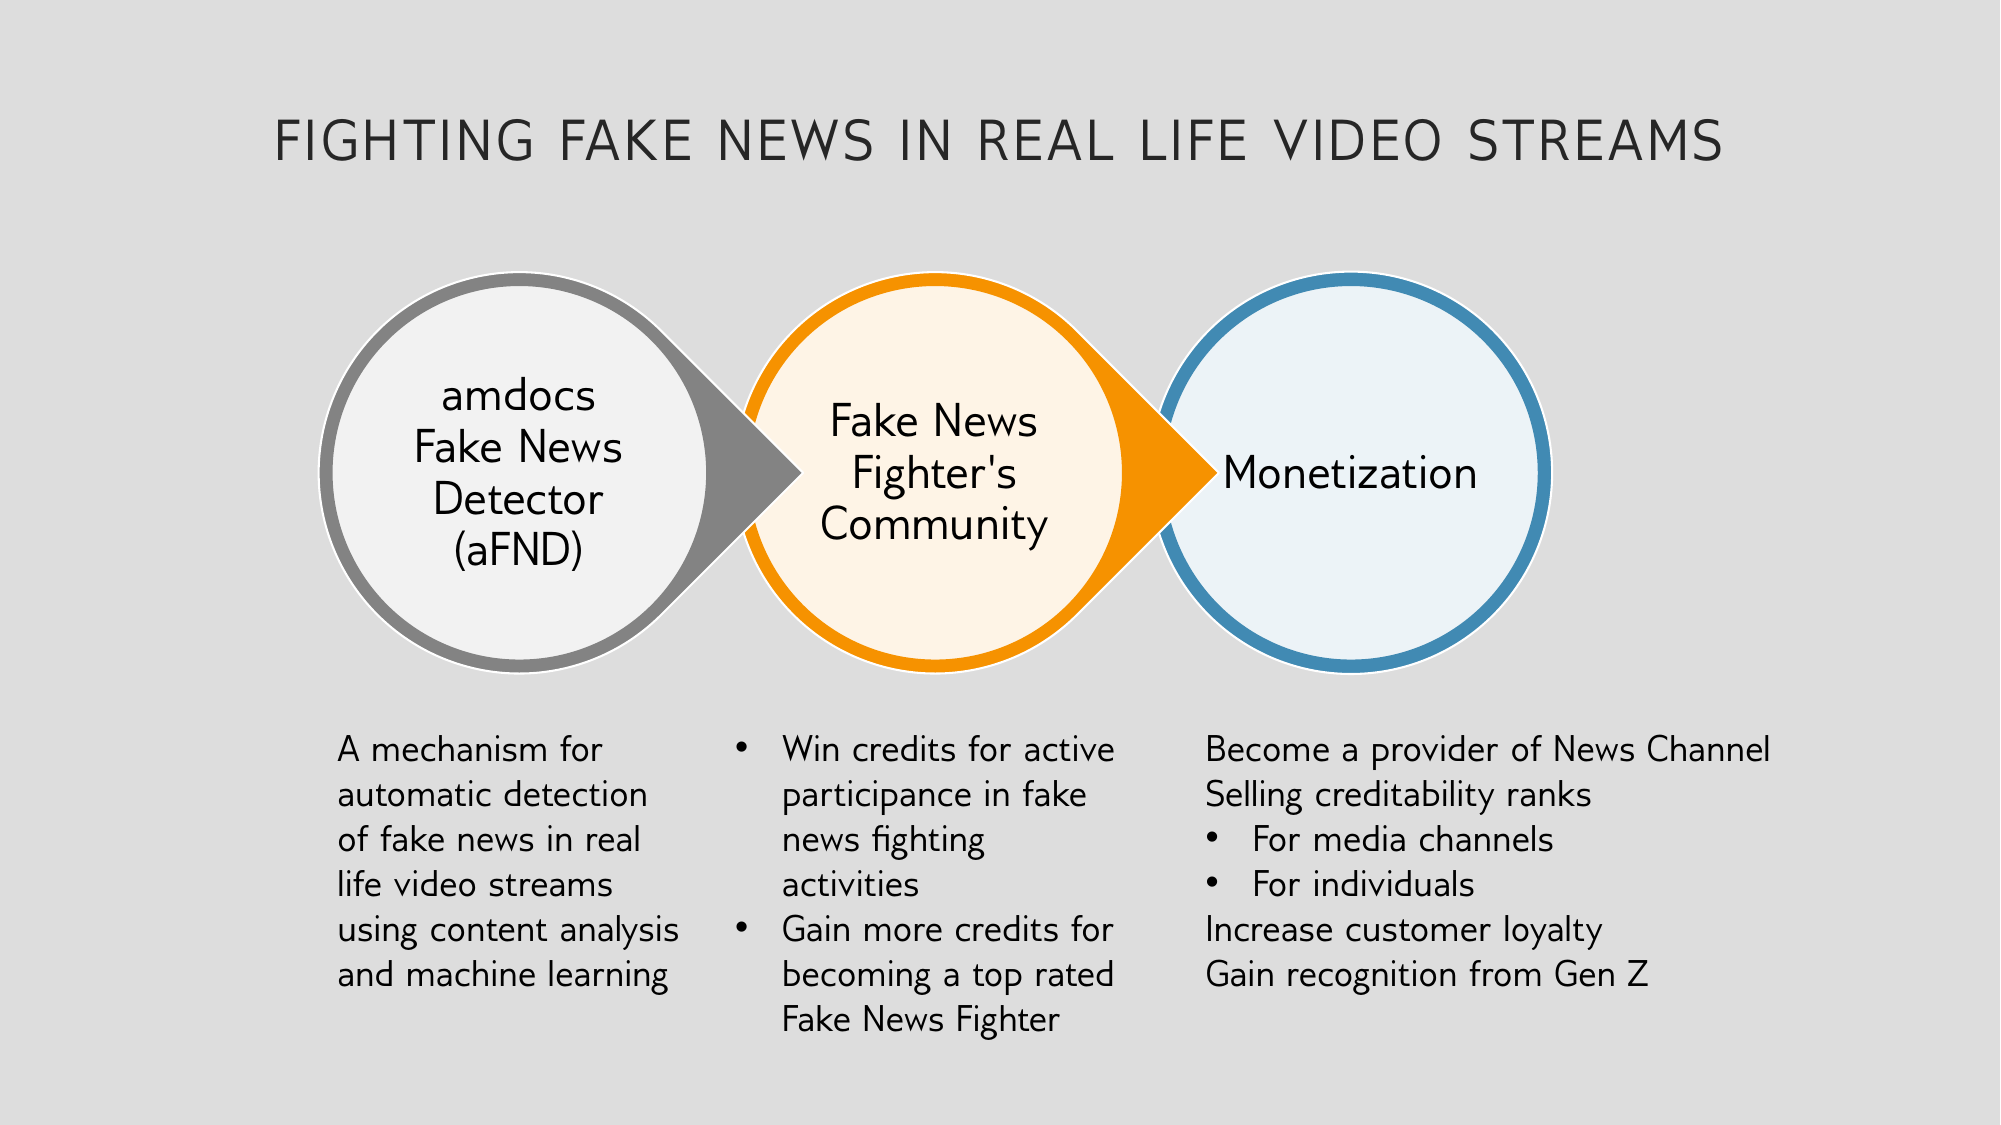

# Fighting fake news in real life video streams
Monetization
Fake News Fighter's Community
amdocs Fake News Detector (aFND)
A mechanism for automatic detection of fake news in real life video streams using content analysis and machine learning
Win credits for active participance in fake news fighting activities
Gain more credits for becoming a top rated Fake News Fighter
Become a provider of News Channel
Selling creditability ranks
For media channels
For individuals
Increase customer loyalty
Gain recognition from Gen Z